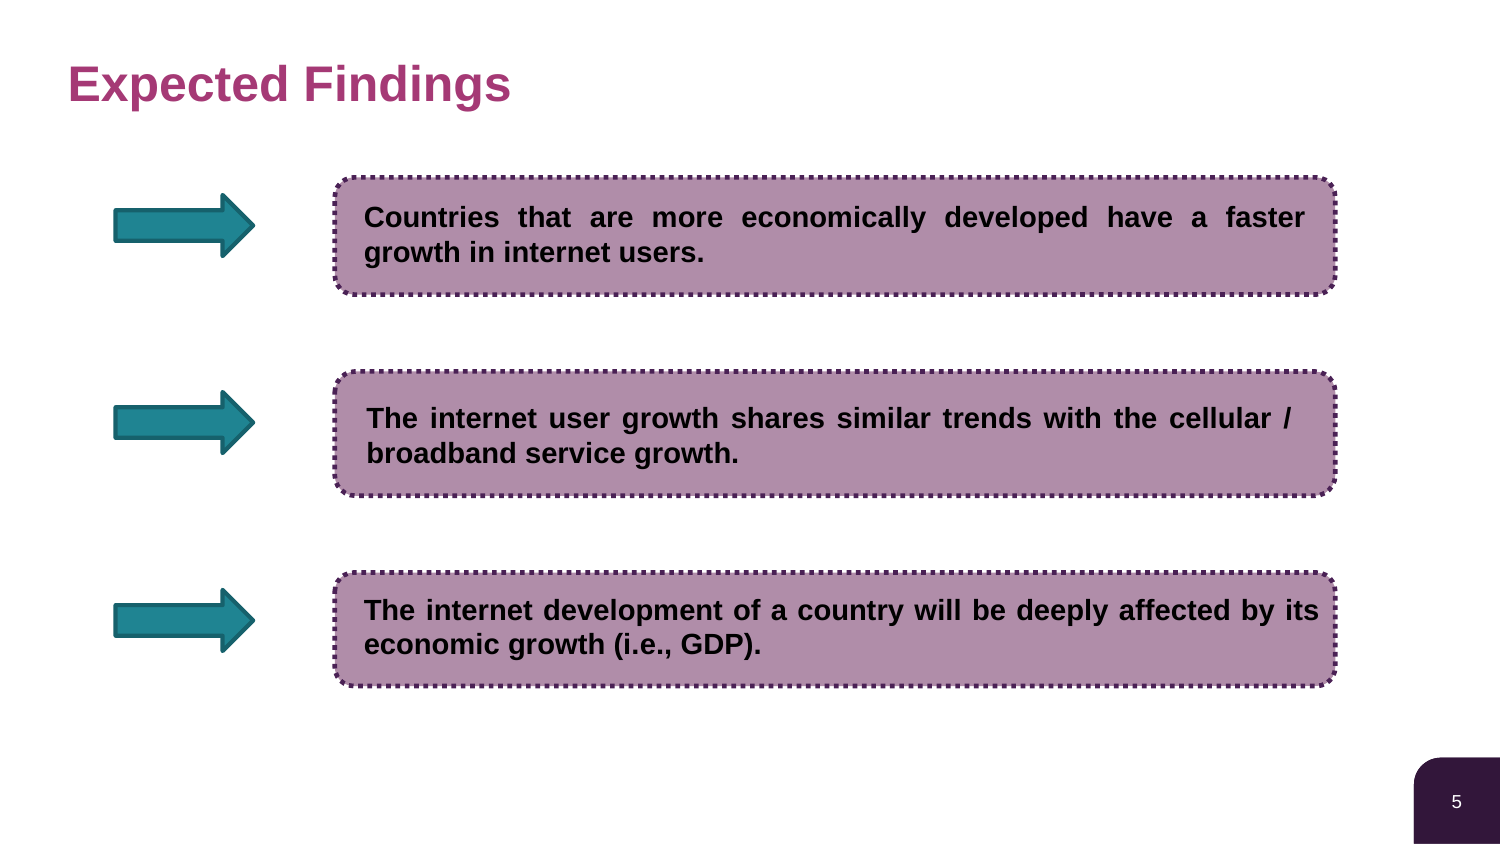

Expected Findings

.
Countries that are more economically developed have a faster growth in internet users.

The internet user growth shares similar trends with the cellular / broadband service growth.

The internet development of a country will be deeply affected by its economic growth (i.e., GDP).
5